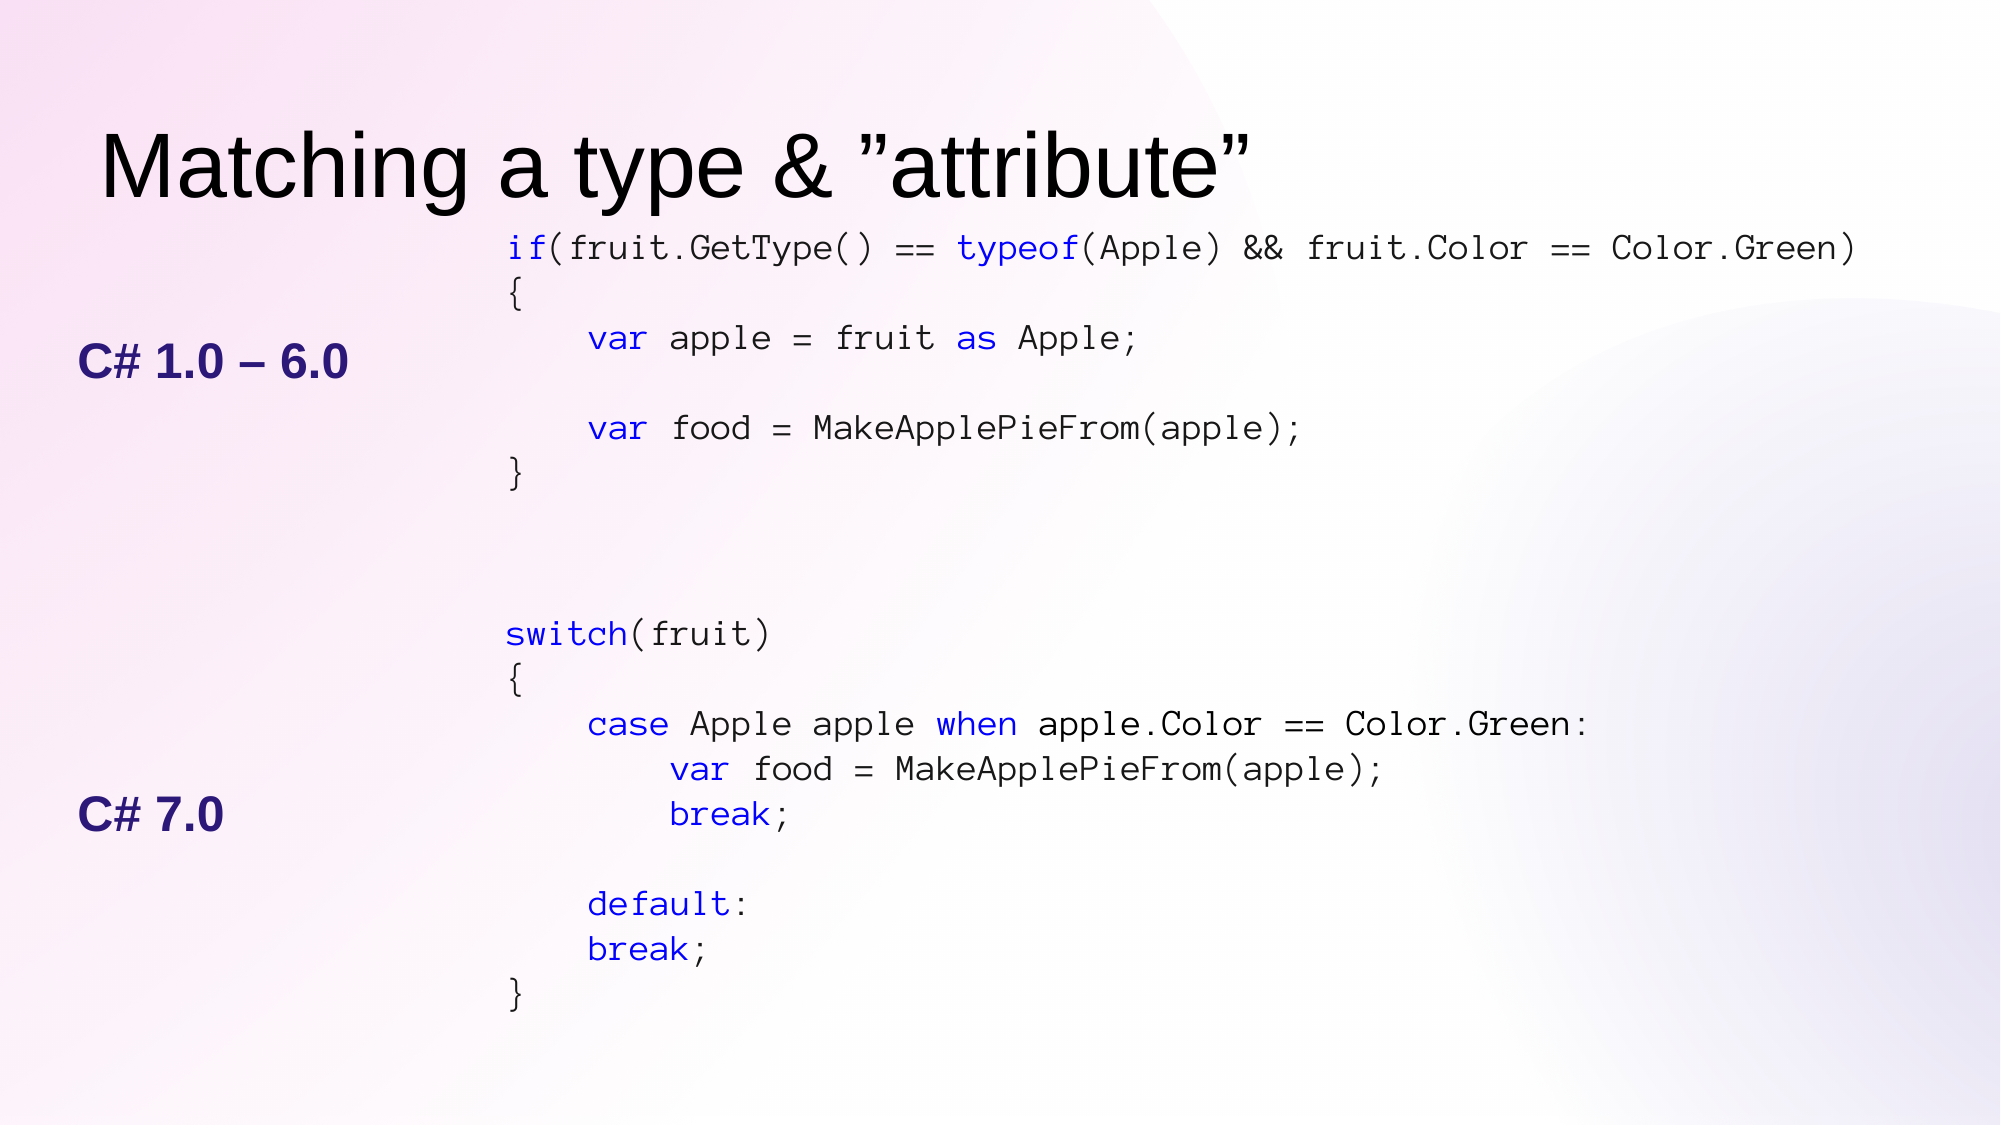

# Matching a type & ”attribute”
if(fruit.GetType() == typeof(Apple) && fruit.Color == Color.Green)
{
    var apple = fruit as Apple;

    var food = MakeApplePieFrom(apple);
}
C# 1.0 – 6.0
switch(fruit)
{
    case Apple apple when apple.Color == Color.Green:
        var food = MakeApplePieFrom(apple);
        break;
    default:
    break;
}
C# 7.0